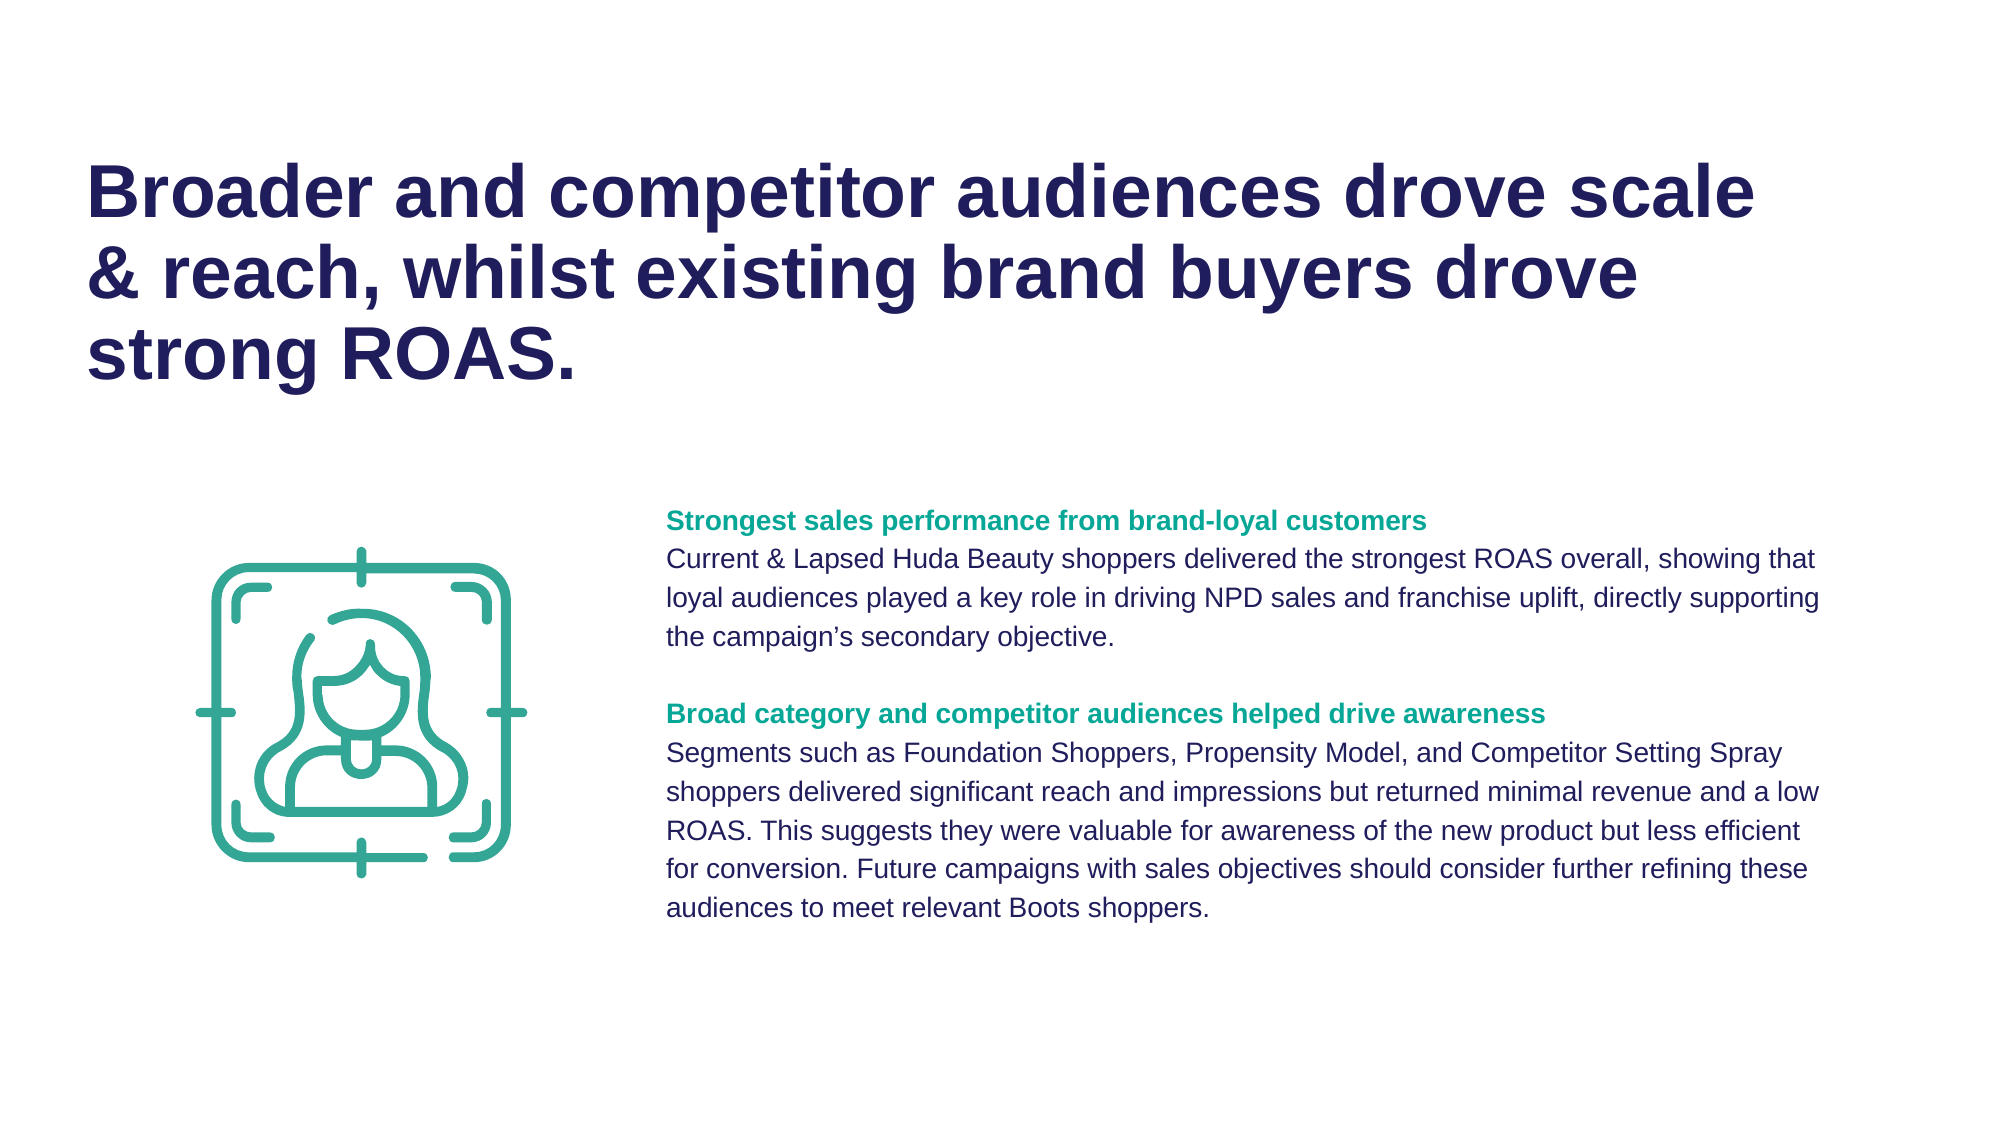

# Broader and competitor audiences drove scale & reach, whilst existing brand buyers drove strong ROAS.
Strongest sales performance from brand-loyal customers
Current & Lapsed Huda Beauty shoppers delivered the strongest ROAS overall, showing that loyal audiences played a key role in driving NPD sales and franchise uplift, directly supporting the campaign’s secondary objective.

Broad category and competitor audiences helped drive awareness
Segments such as Foundation Shoppers, Propensity Model, and Competitor Setting Spray shoppers delivered significant reach and impressions but returned minimal revenue and a low ROAS. This suggests they were valuable for awareness of the new product but less efficient for conversion. Future campaigns with sales objectives should consider further refining these audiences to meet relevant Boots shoppers.